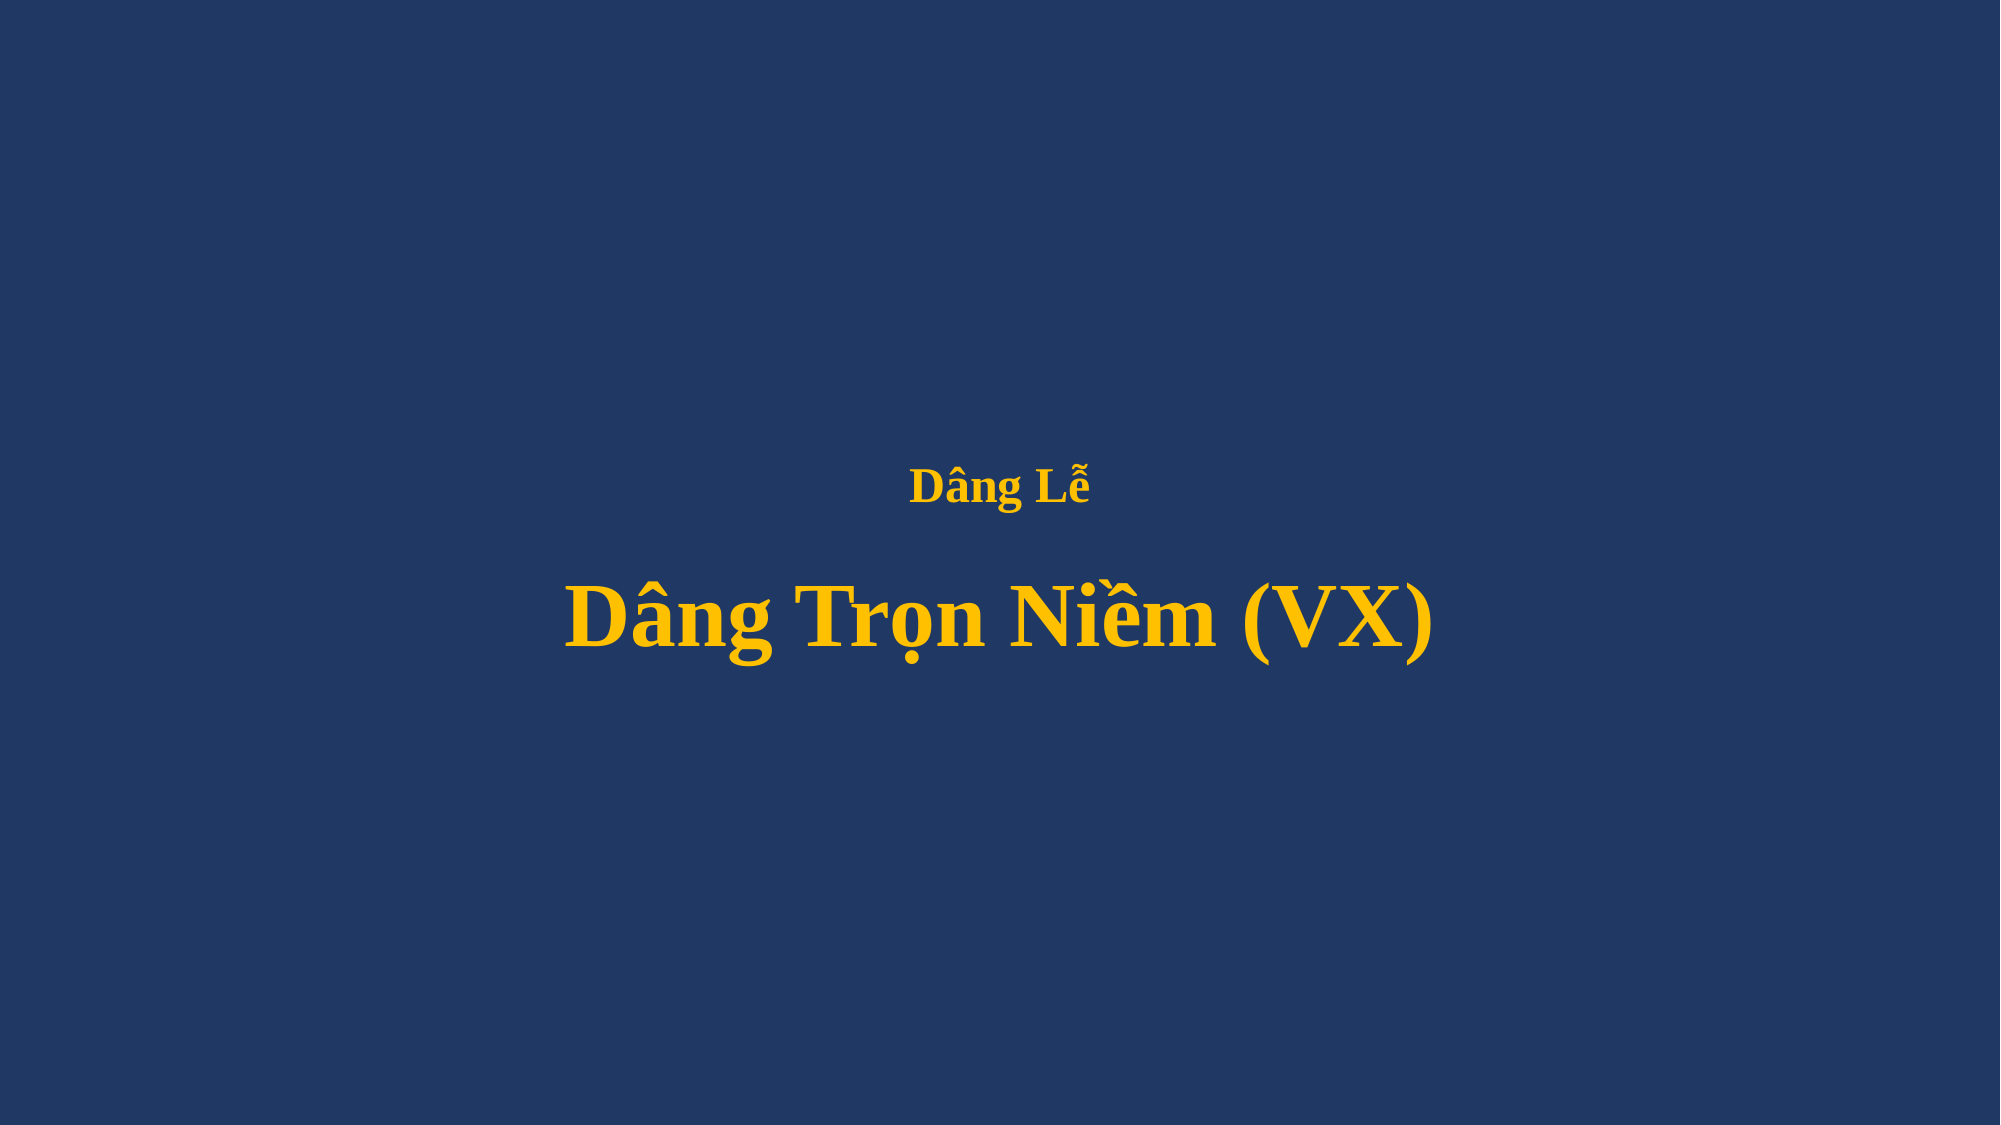

# Dâng Lễ Dâng Trọn Niềm (VX)